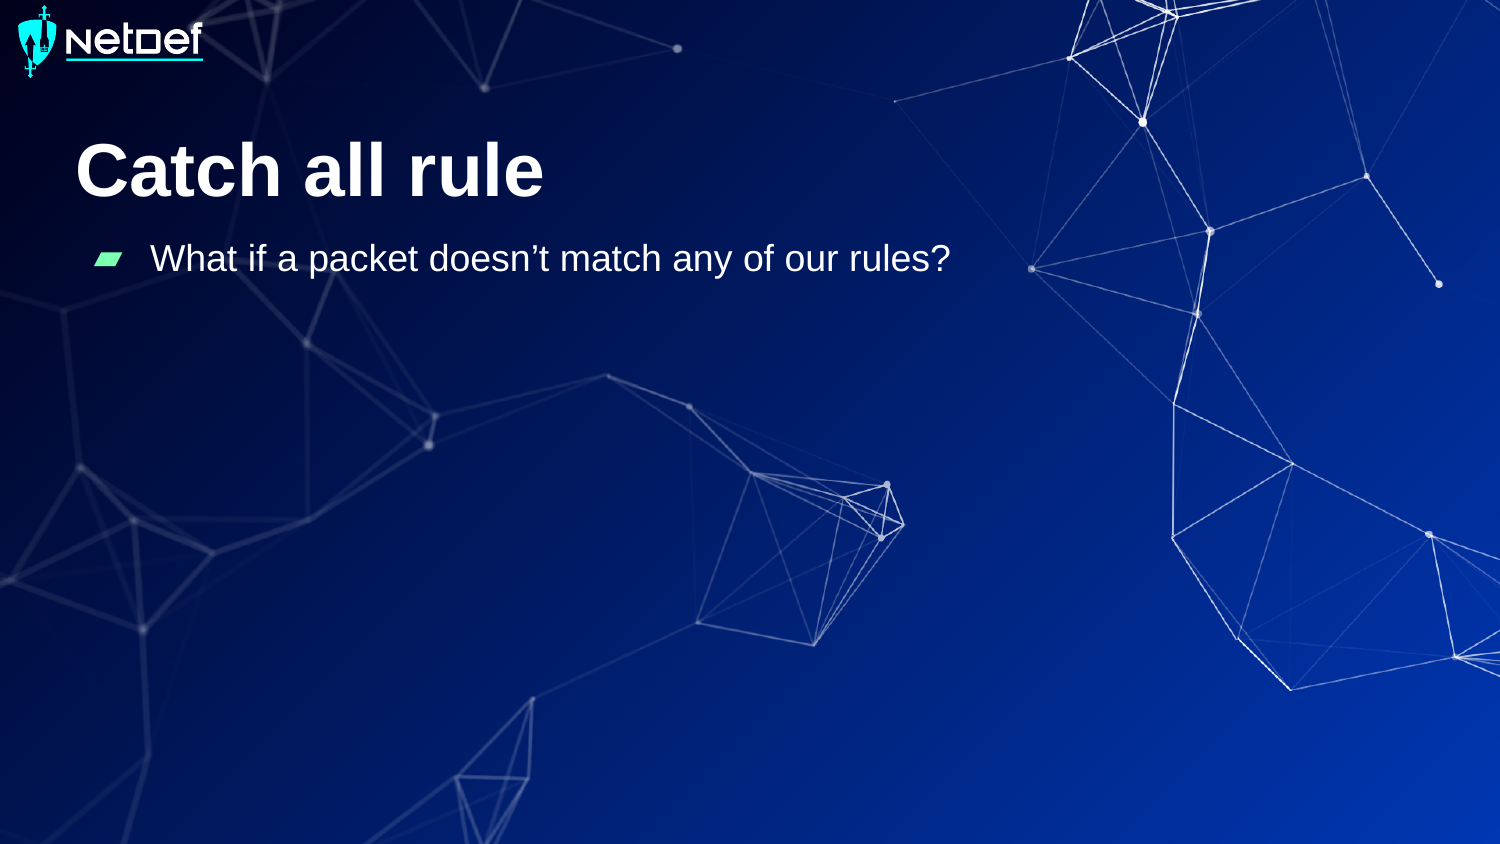

# Catch all rule
What if a packet doesn’t match any of our rules?